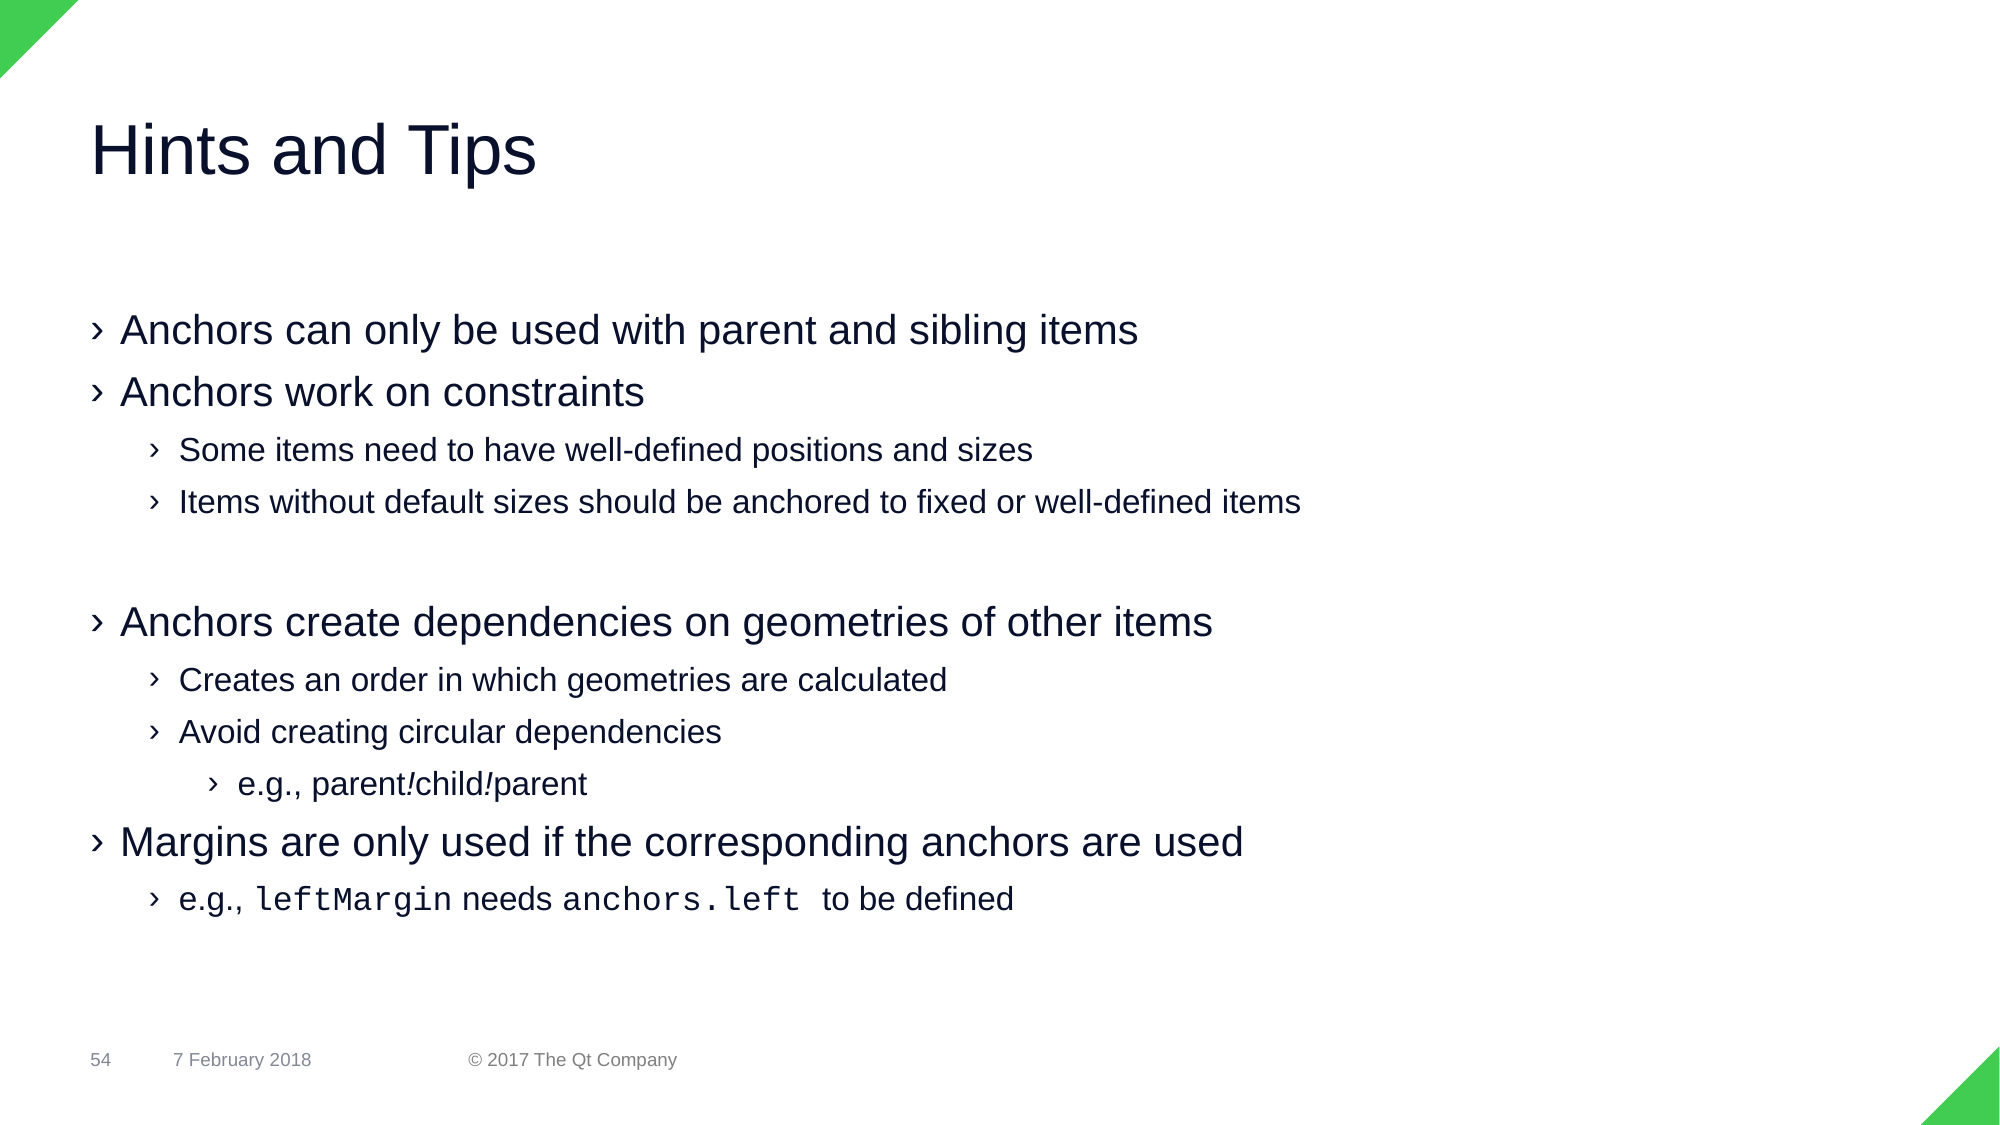

# Hints and Tips
Anchors can only be used with parent and sibling items
Anchors work on constraints
Some items need to have well-defined positions and sizes
Items without default sizes should be anchored to fixed or well-defined items

Anchors create dependencies on geometries of other items
Creates an order in which geometries are calculated
Avoid creating circular dependencies
e.g., parent!child!parent
Margins are only used if the corresponding anchors are used
e.g., leftMargin needs anchors.left to be defined

7 February 2018
54
© 2017 The Qt Company